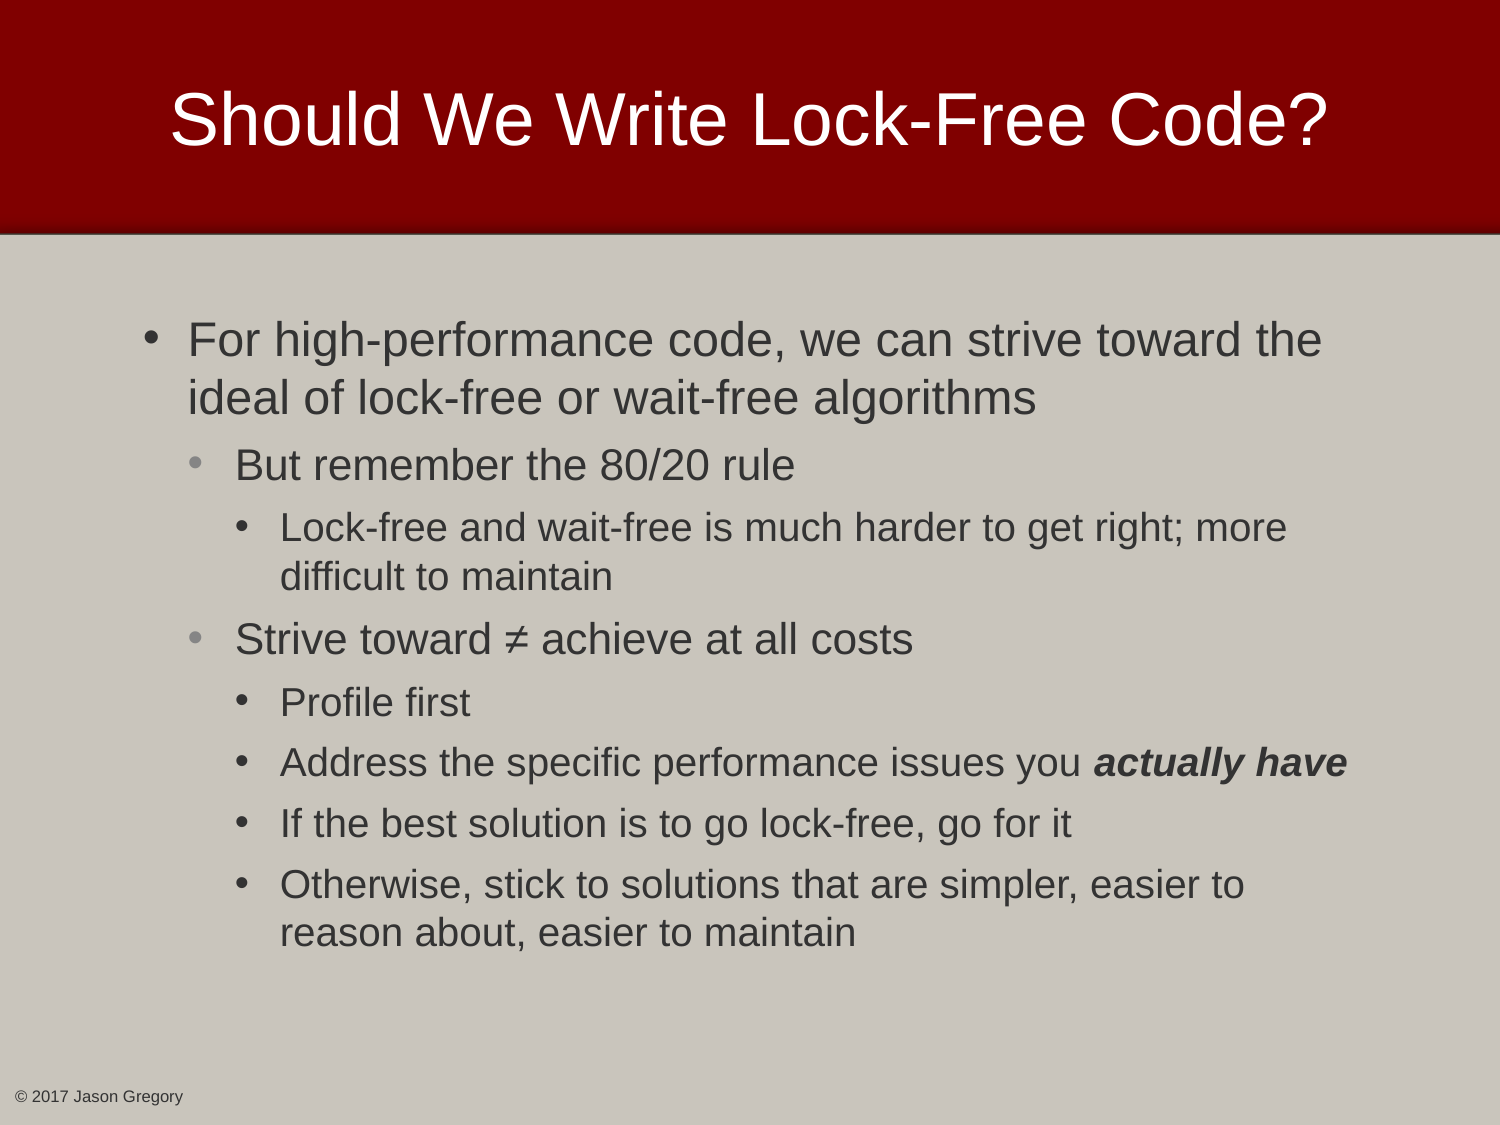

# Should We Write Lock-Free Code?
For high-performance code, we can strive toward the ideal of lock-free or wait-free algorithms
But remember the 80/20 rule
Lock-free and wait-free is much harder to get right; more difficult to maintain
Strive toward ≠ achieve at all costs
Profile first
Address the specific performance issues you actually have
If the best solution is to go lock-free, go for it
Otherwise, stick to solutions that are simpler, easier to reason about, easier to maintain
© 2017 Jason Gregory